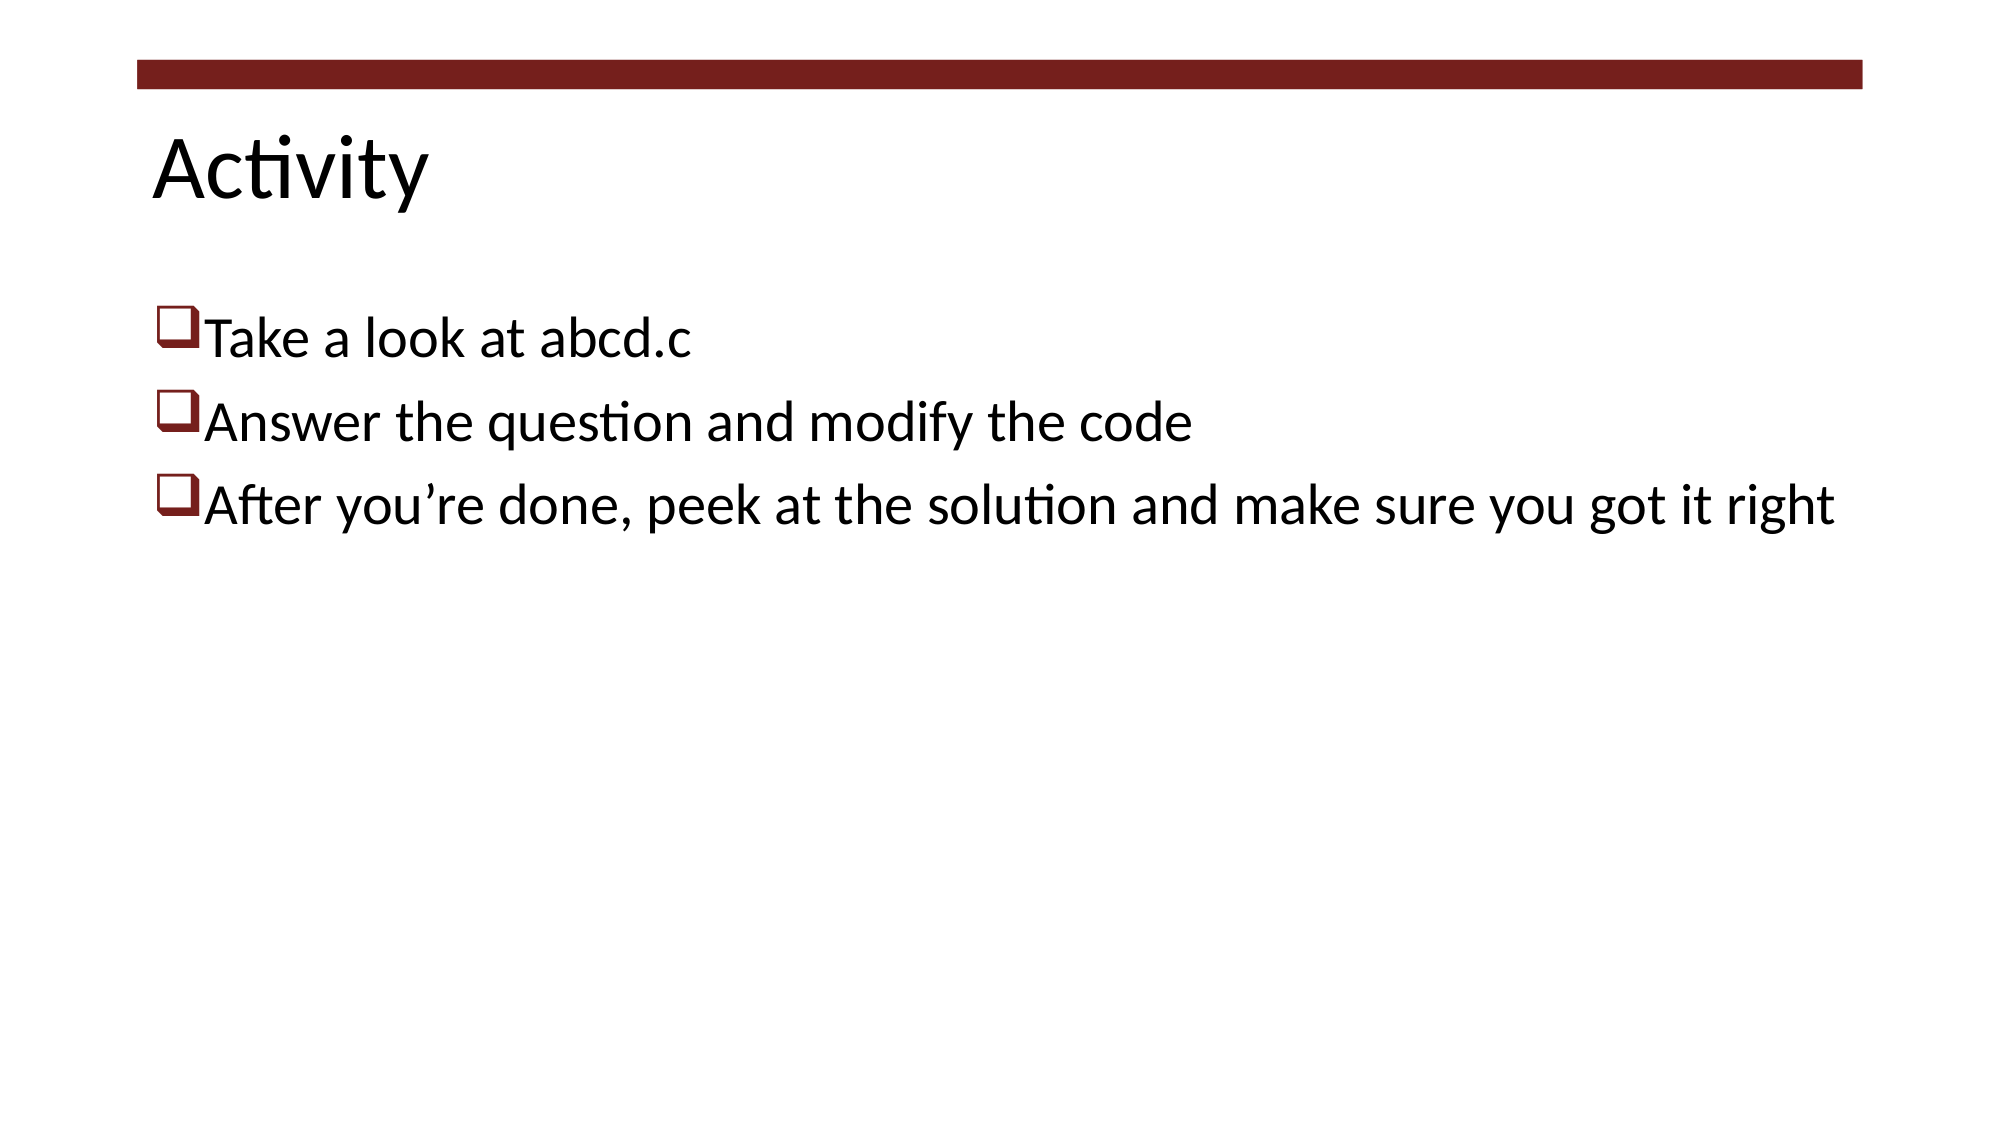

# Activity
Take a look at abcd.c
Answer the question and modify the code
After you’re done, peek at the solution and make sure you got it right